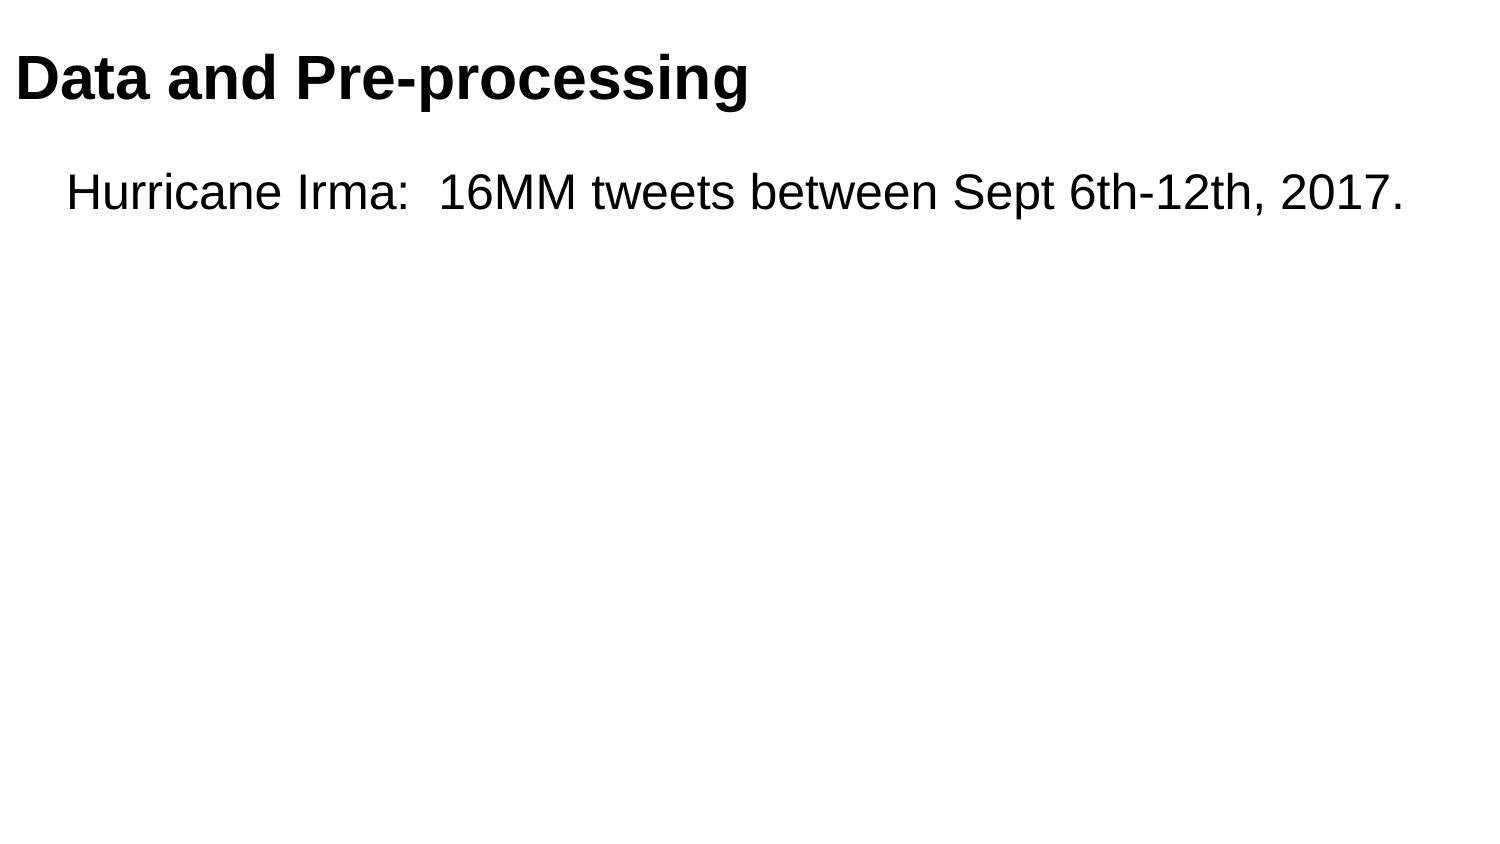

# Data and Pre-processing
Hurricane Irma:  16MM tweets between Sept 6th-12th, 2017.